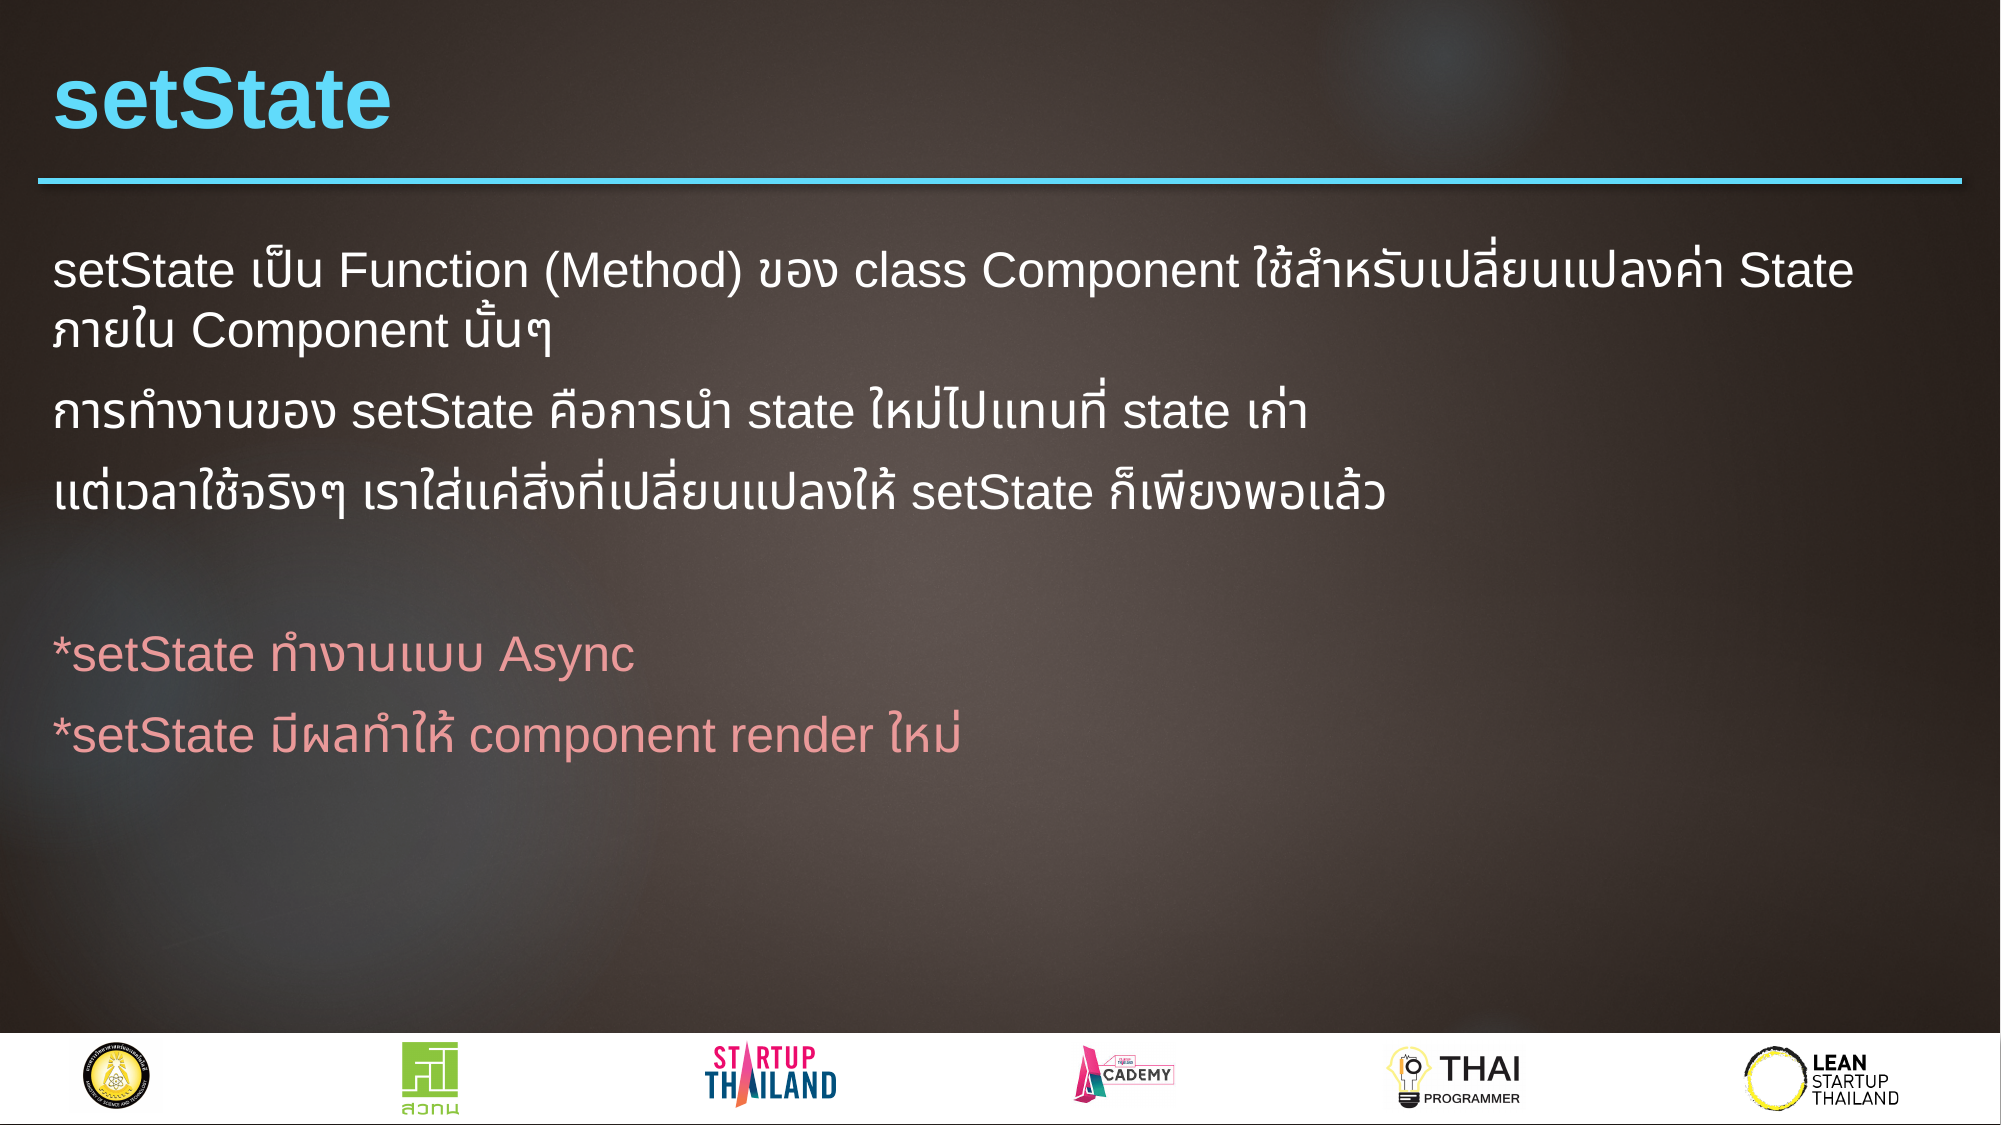

# setState
setState เป็น Function (Method) ของ class Component ใช้สำหรับเปลี่ยนแปลงค่า State ภายใน Component นั้นๆ
การทำงานของ setState คือการนำ state ใหม่ไปแทนที่ state เก่า
แต่เวลาใช้จริงๆ เราใส่แค่สิ่งที่เปลี่ยนแปลงให้ setState ก็เพียงพอแล้ว

*setState ทำงานแบบ Async
*setState มีผลทำให้ component render ใหม่